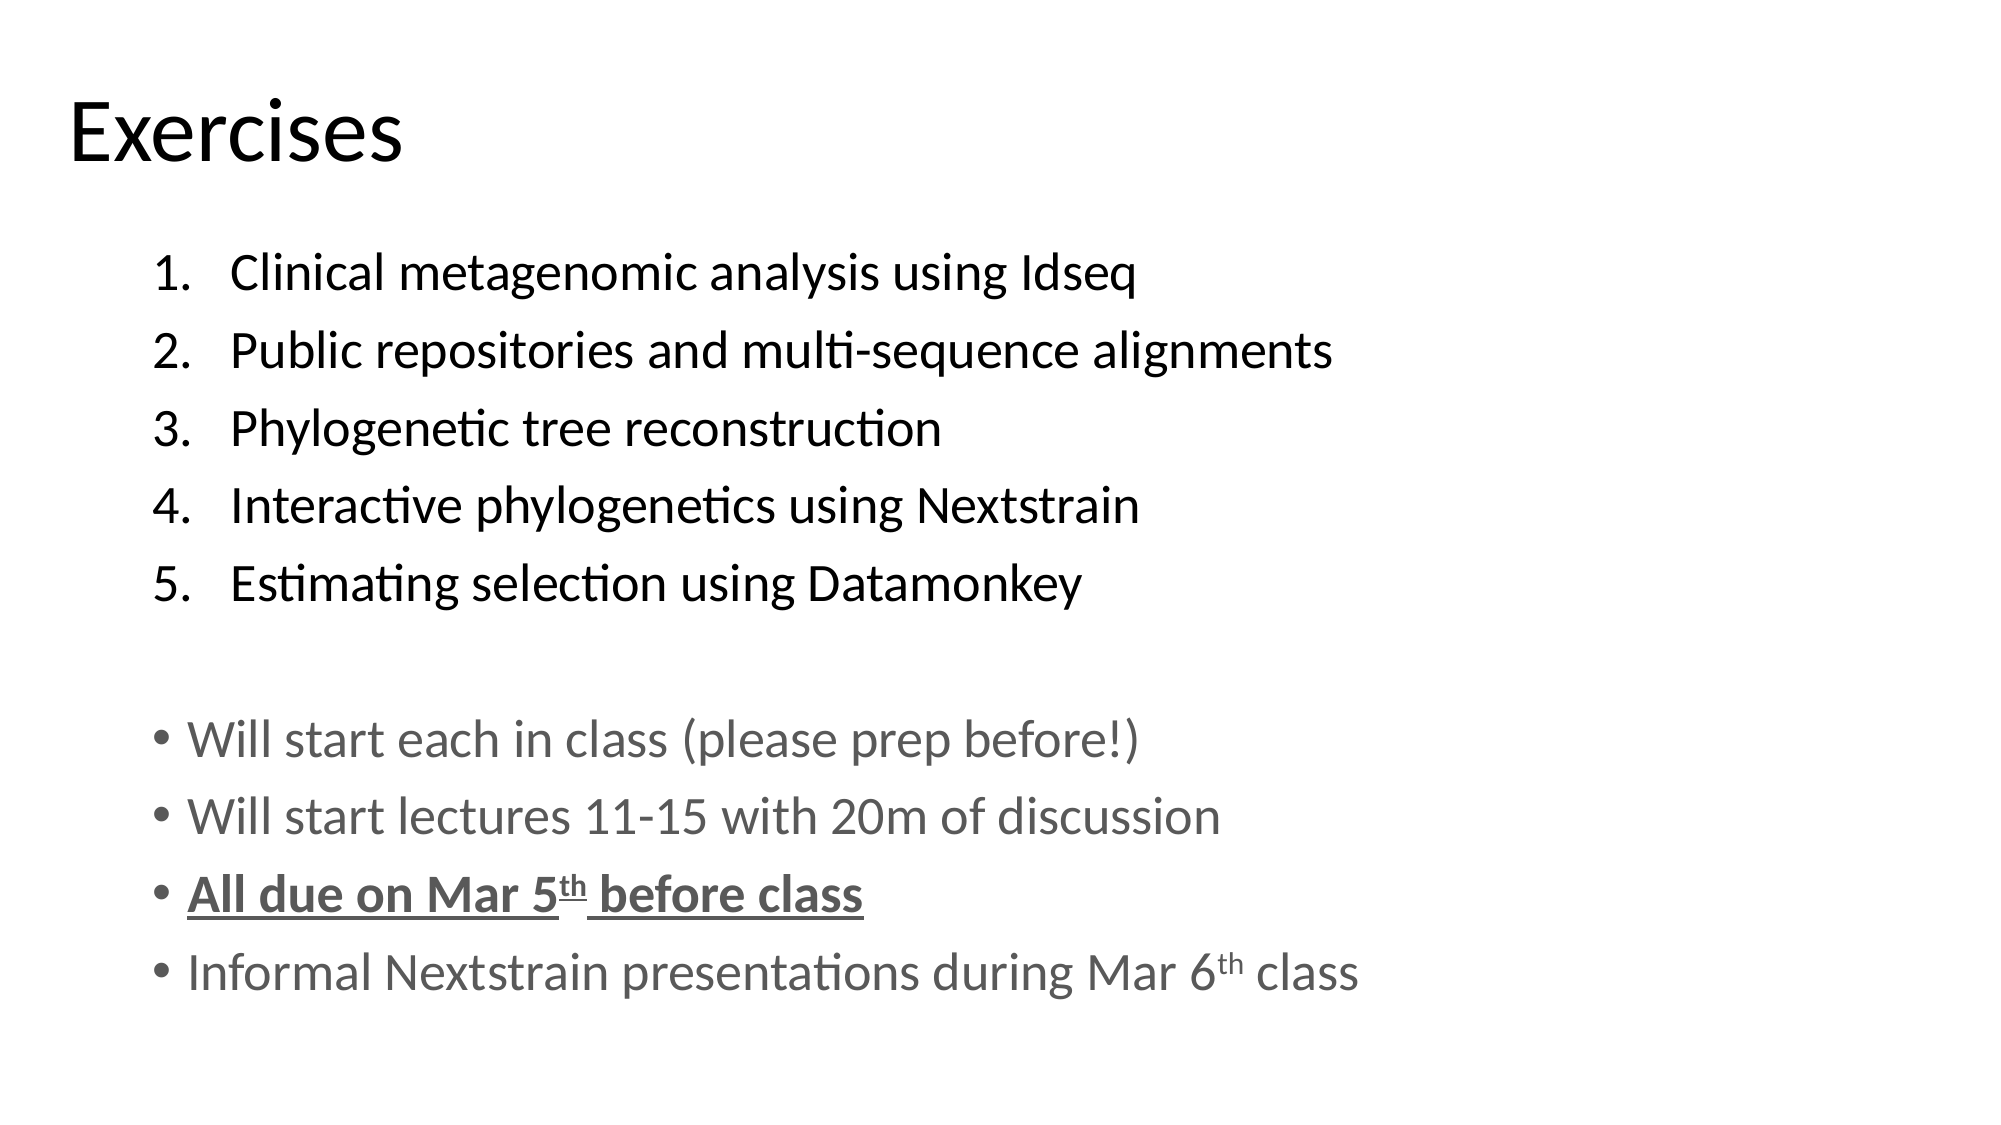

# Exercises
Clinical metagenomic analysis using Idseq
Public repositories and multi-sequence alignments
Phylogenetic tree reconstruction
Interactive phylogenetics using Nextstrain
Estimating selection using Datamonkey

Will start each in class (please prep before!)
Will start lectures 11-15 with 20m of discussion
All due on Mar 5th before class
Informal Nextstrain presentations during Mar 6th class